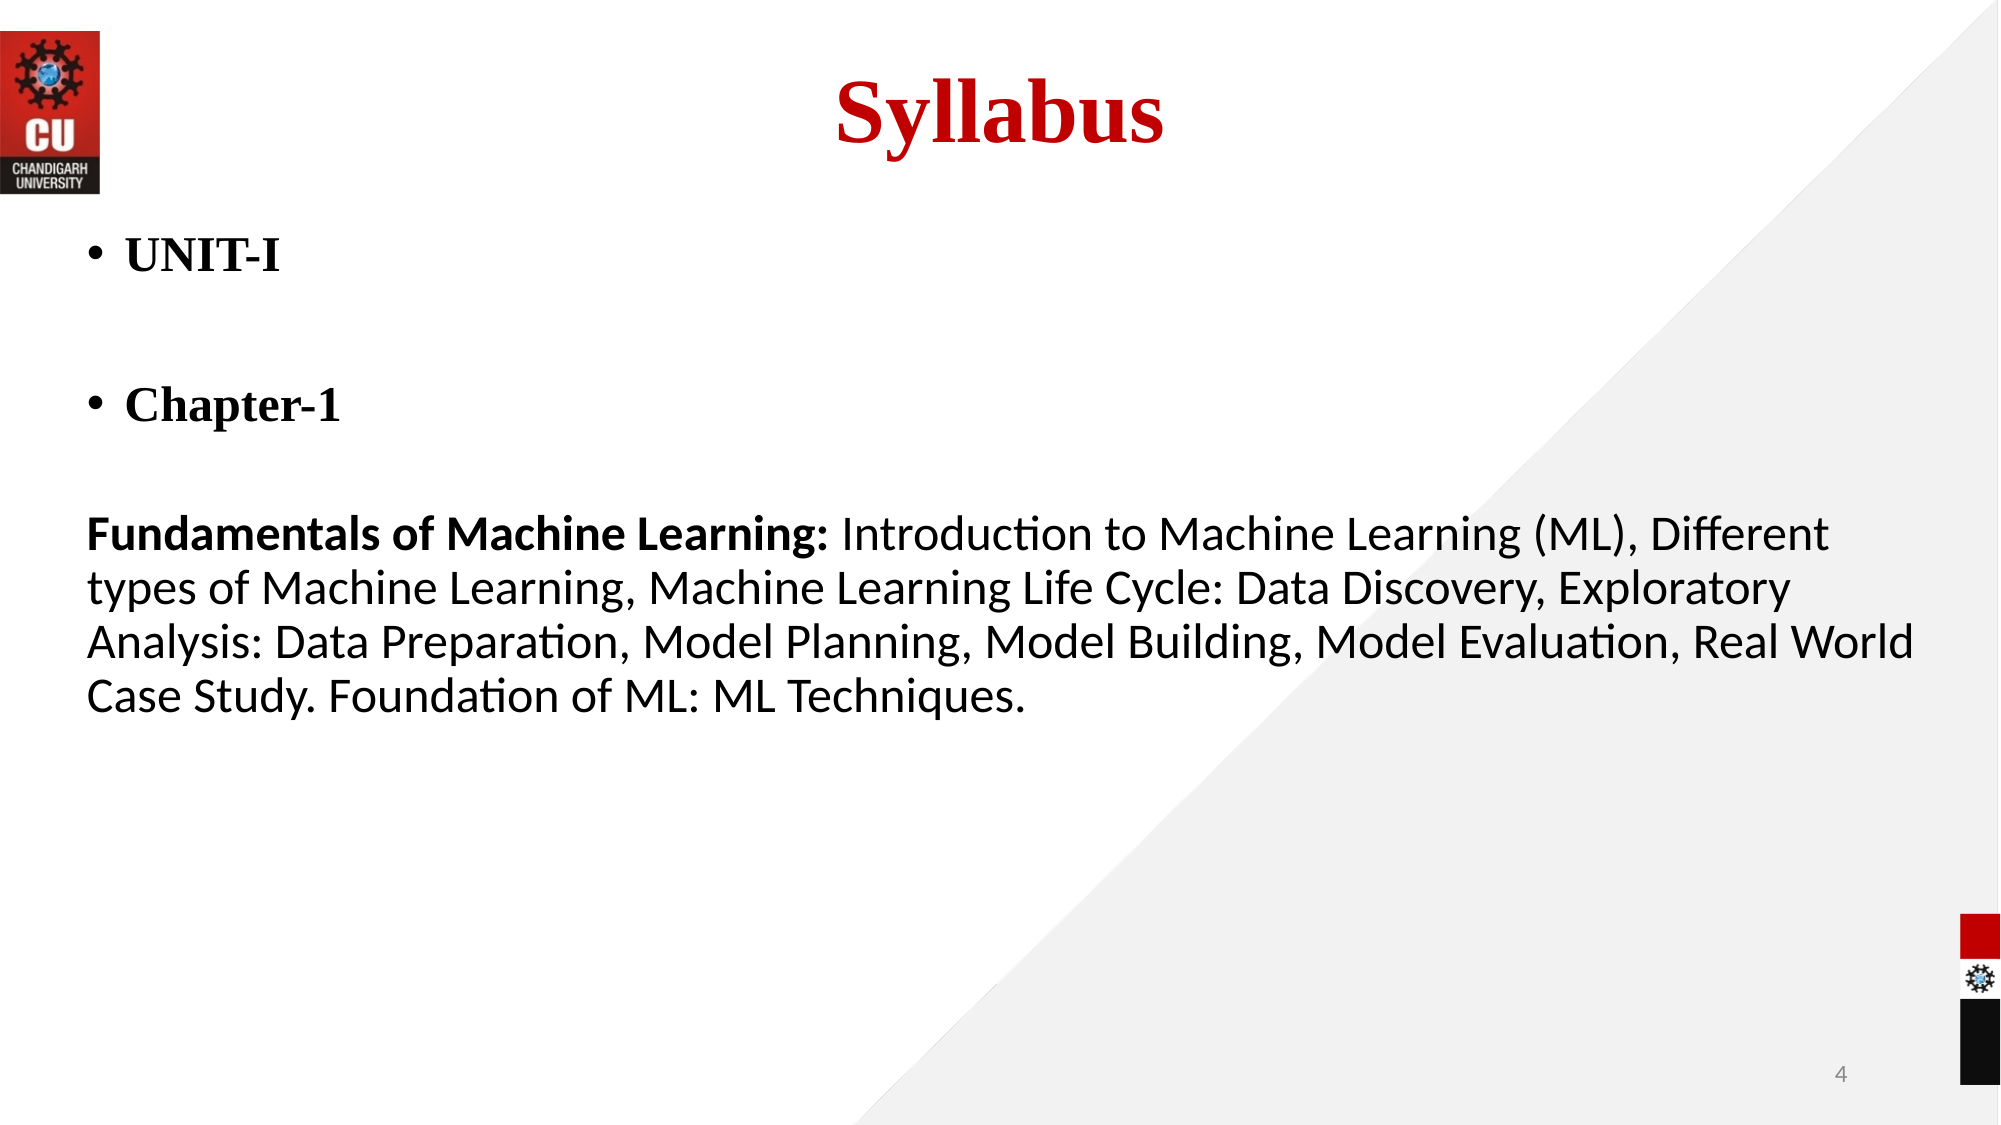

# Syllabus
UNIT-I

Chapter-1
                                       
Fundamentals of Machine Learning: Introduction to Machine Learning (ML), Different types of Machine Learning, Machine Learning Life Cycle: Data Discovery, Exploratory Analysis: Data Preparation, Model Planning, Model Building, Model Evaluation, Real World Case Study. Foundation of ML: ML Techniques.
4